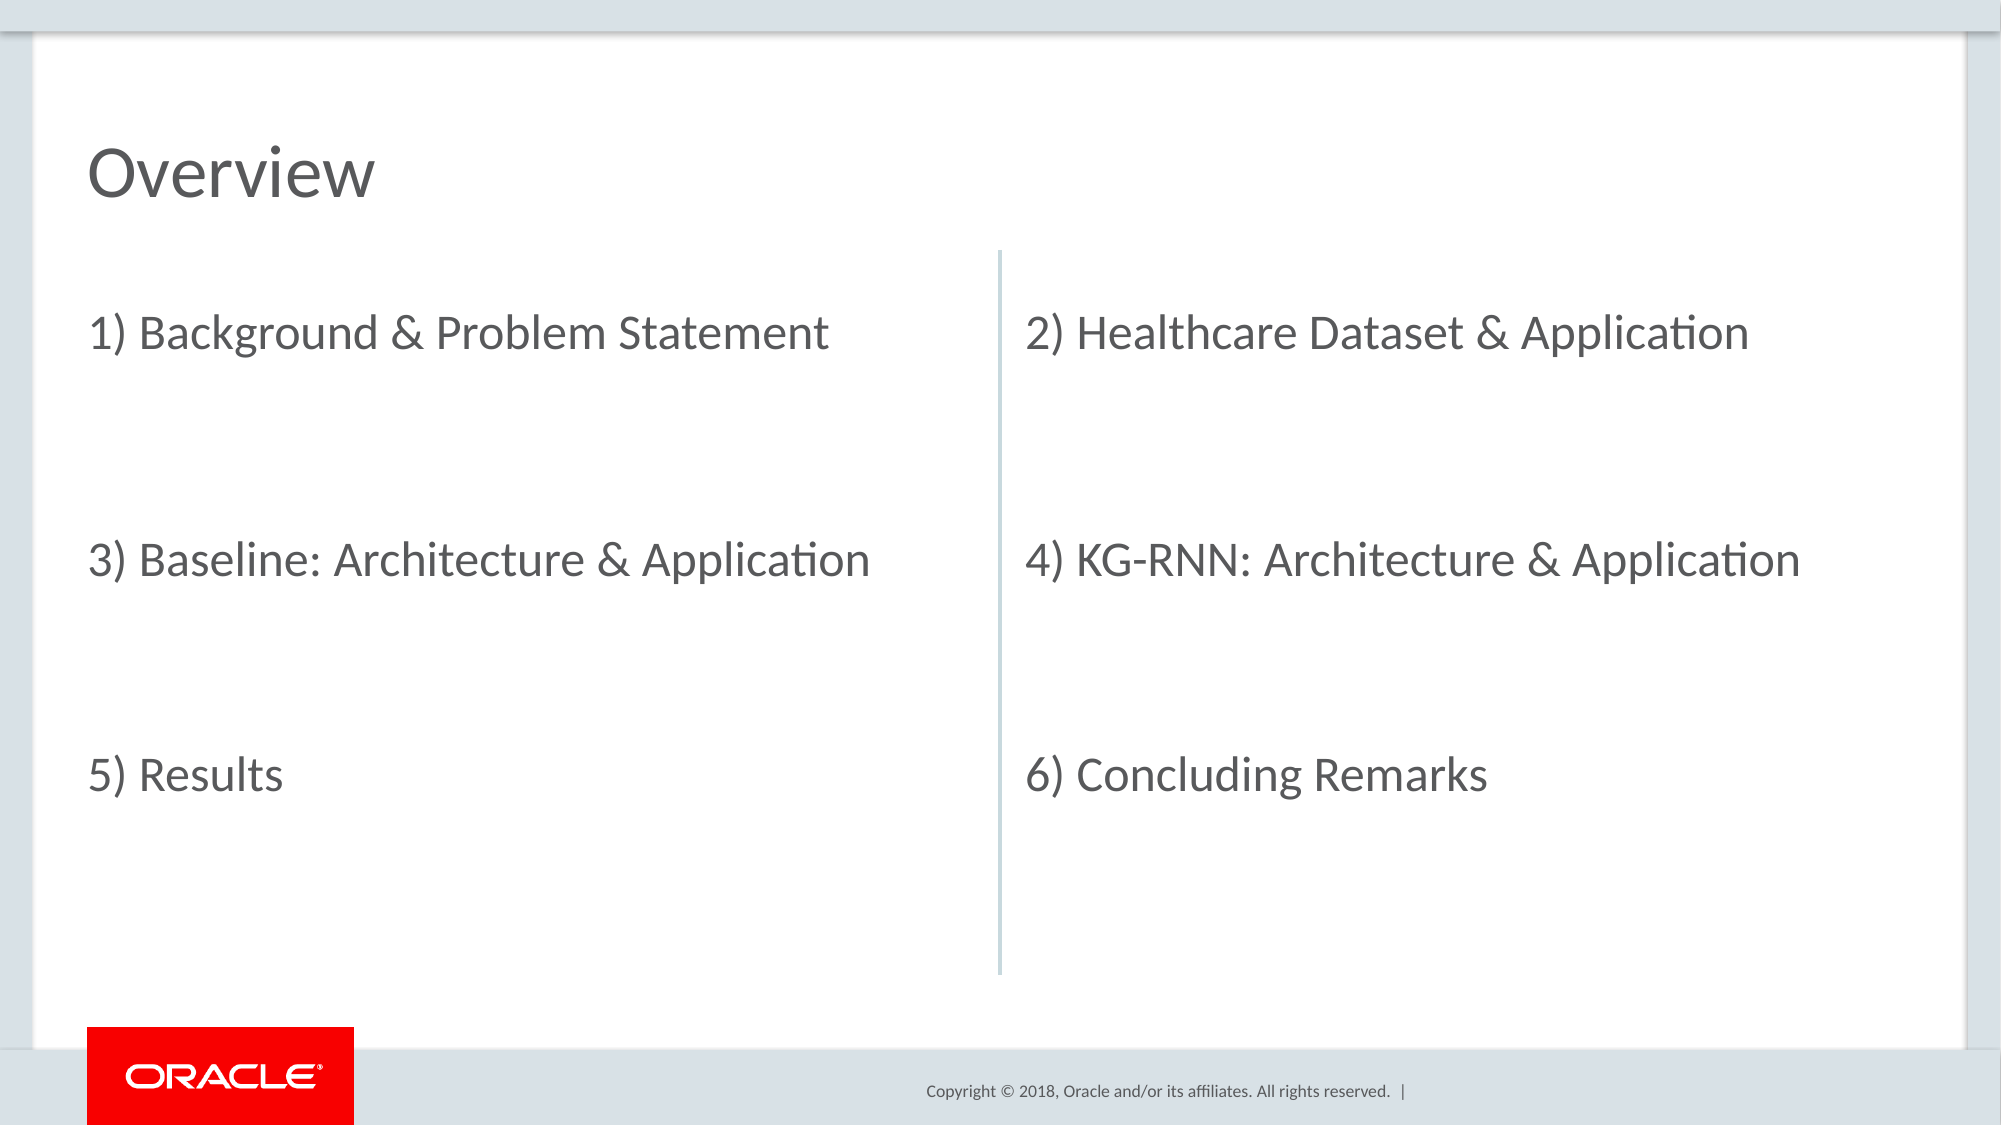

# Overview
1) Background & Problem Statement
2) Healthcare Dataset & Application
3) Baseline: Architecture & Application
4) KG-RNN: Architecture & Application
5) Results
6) Concluding Remarks